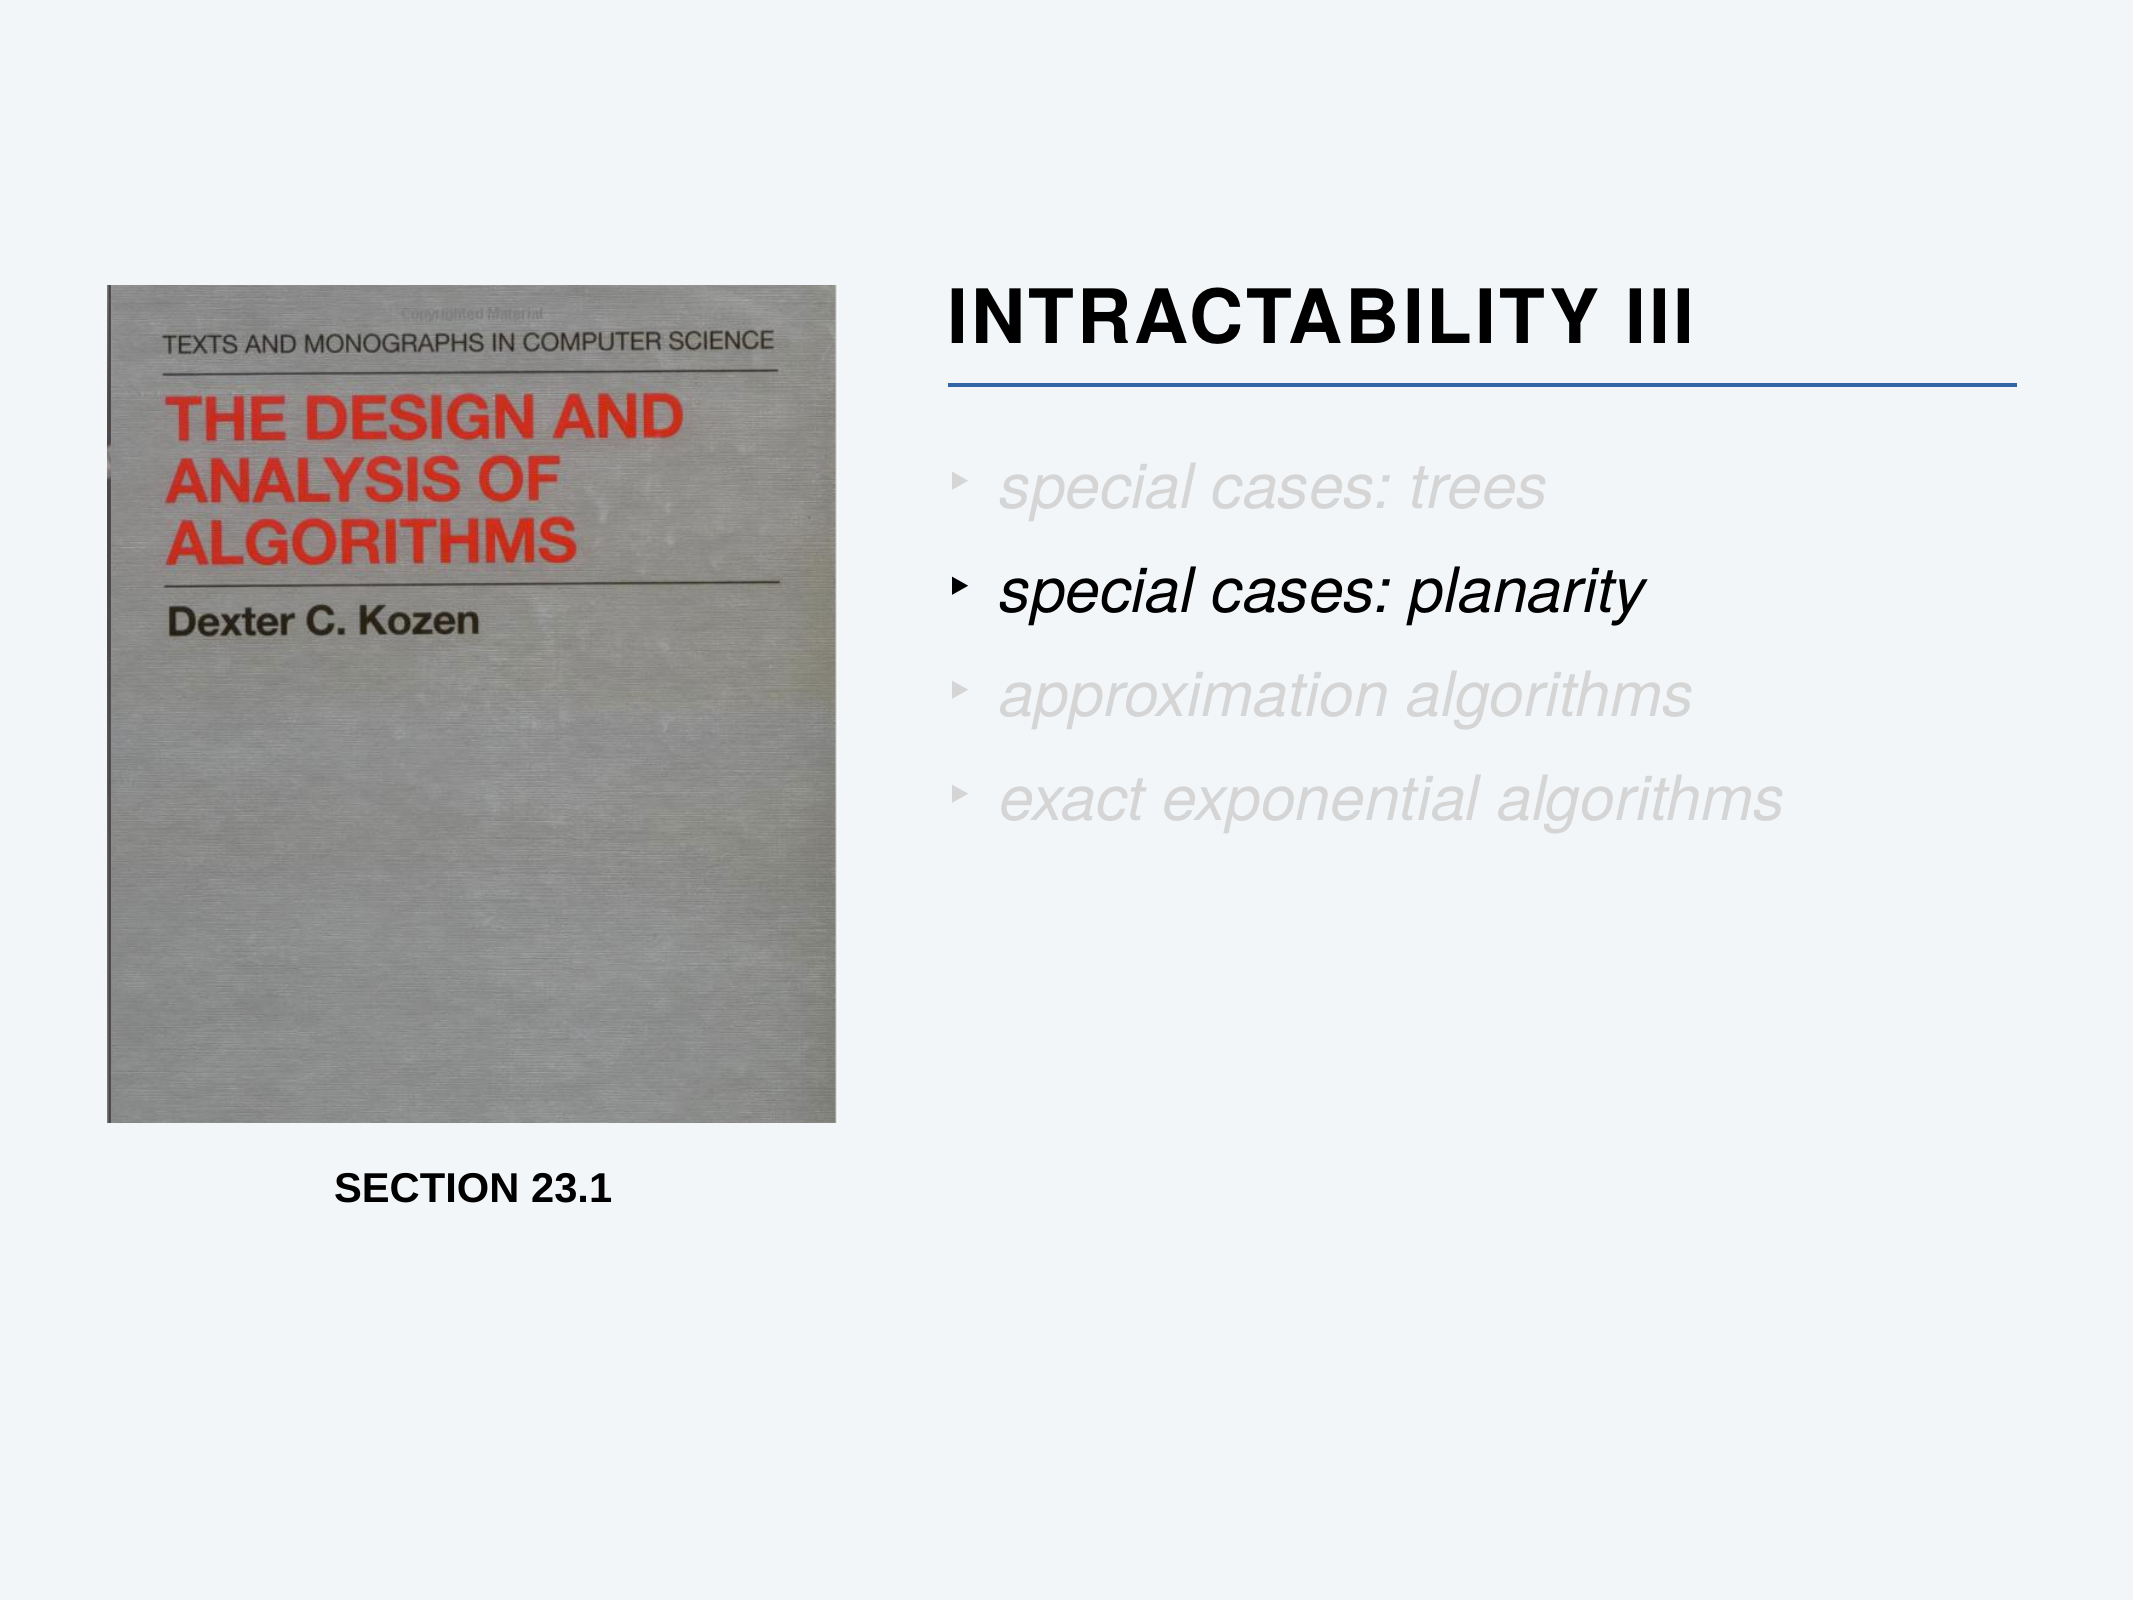

# Intractability III
special cases: trees
special cases: planarity
approximation algorithms
exact exponential algorithms
Section 23.1